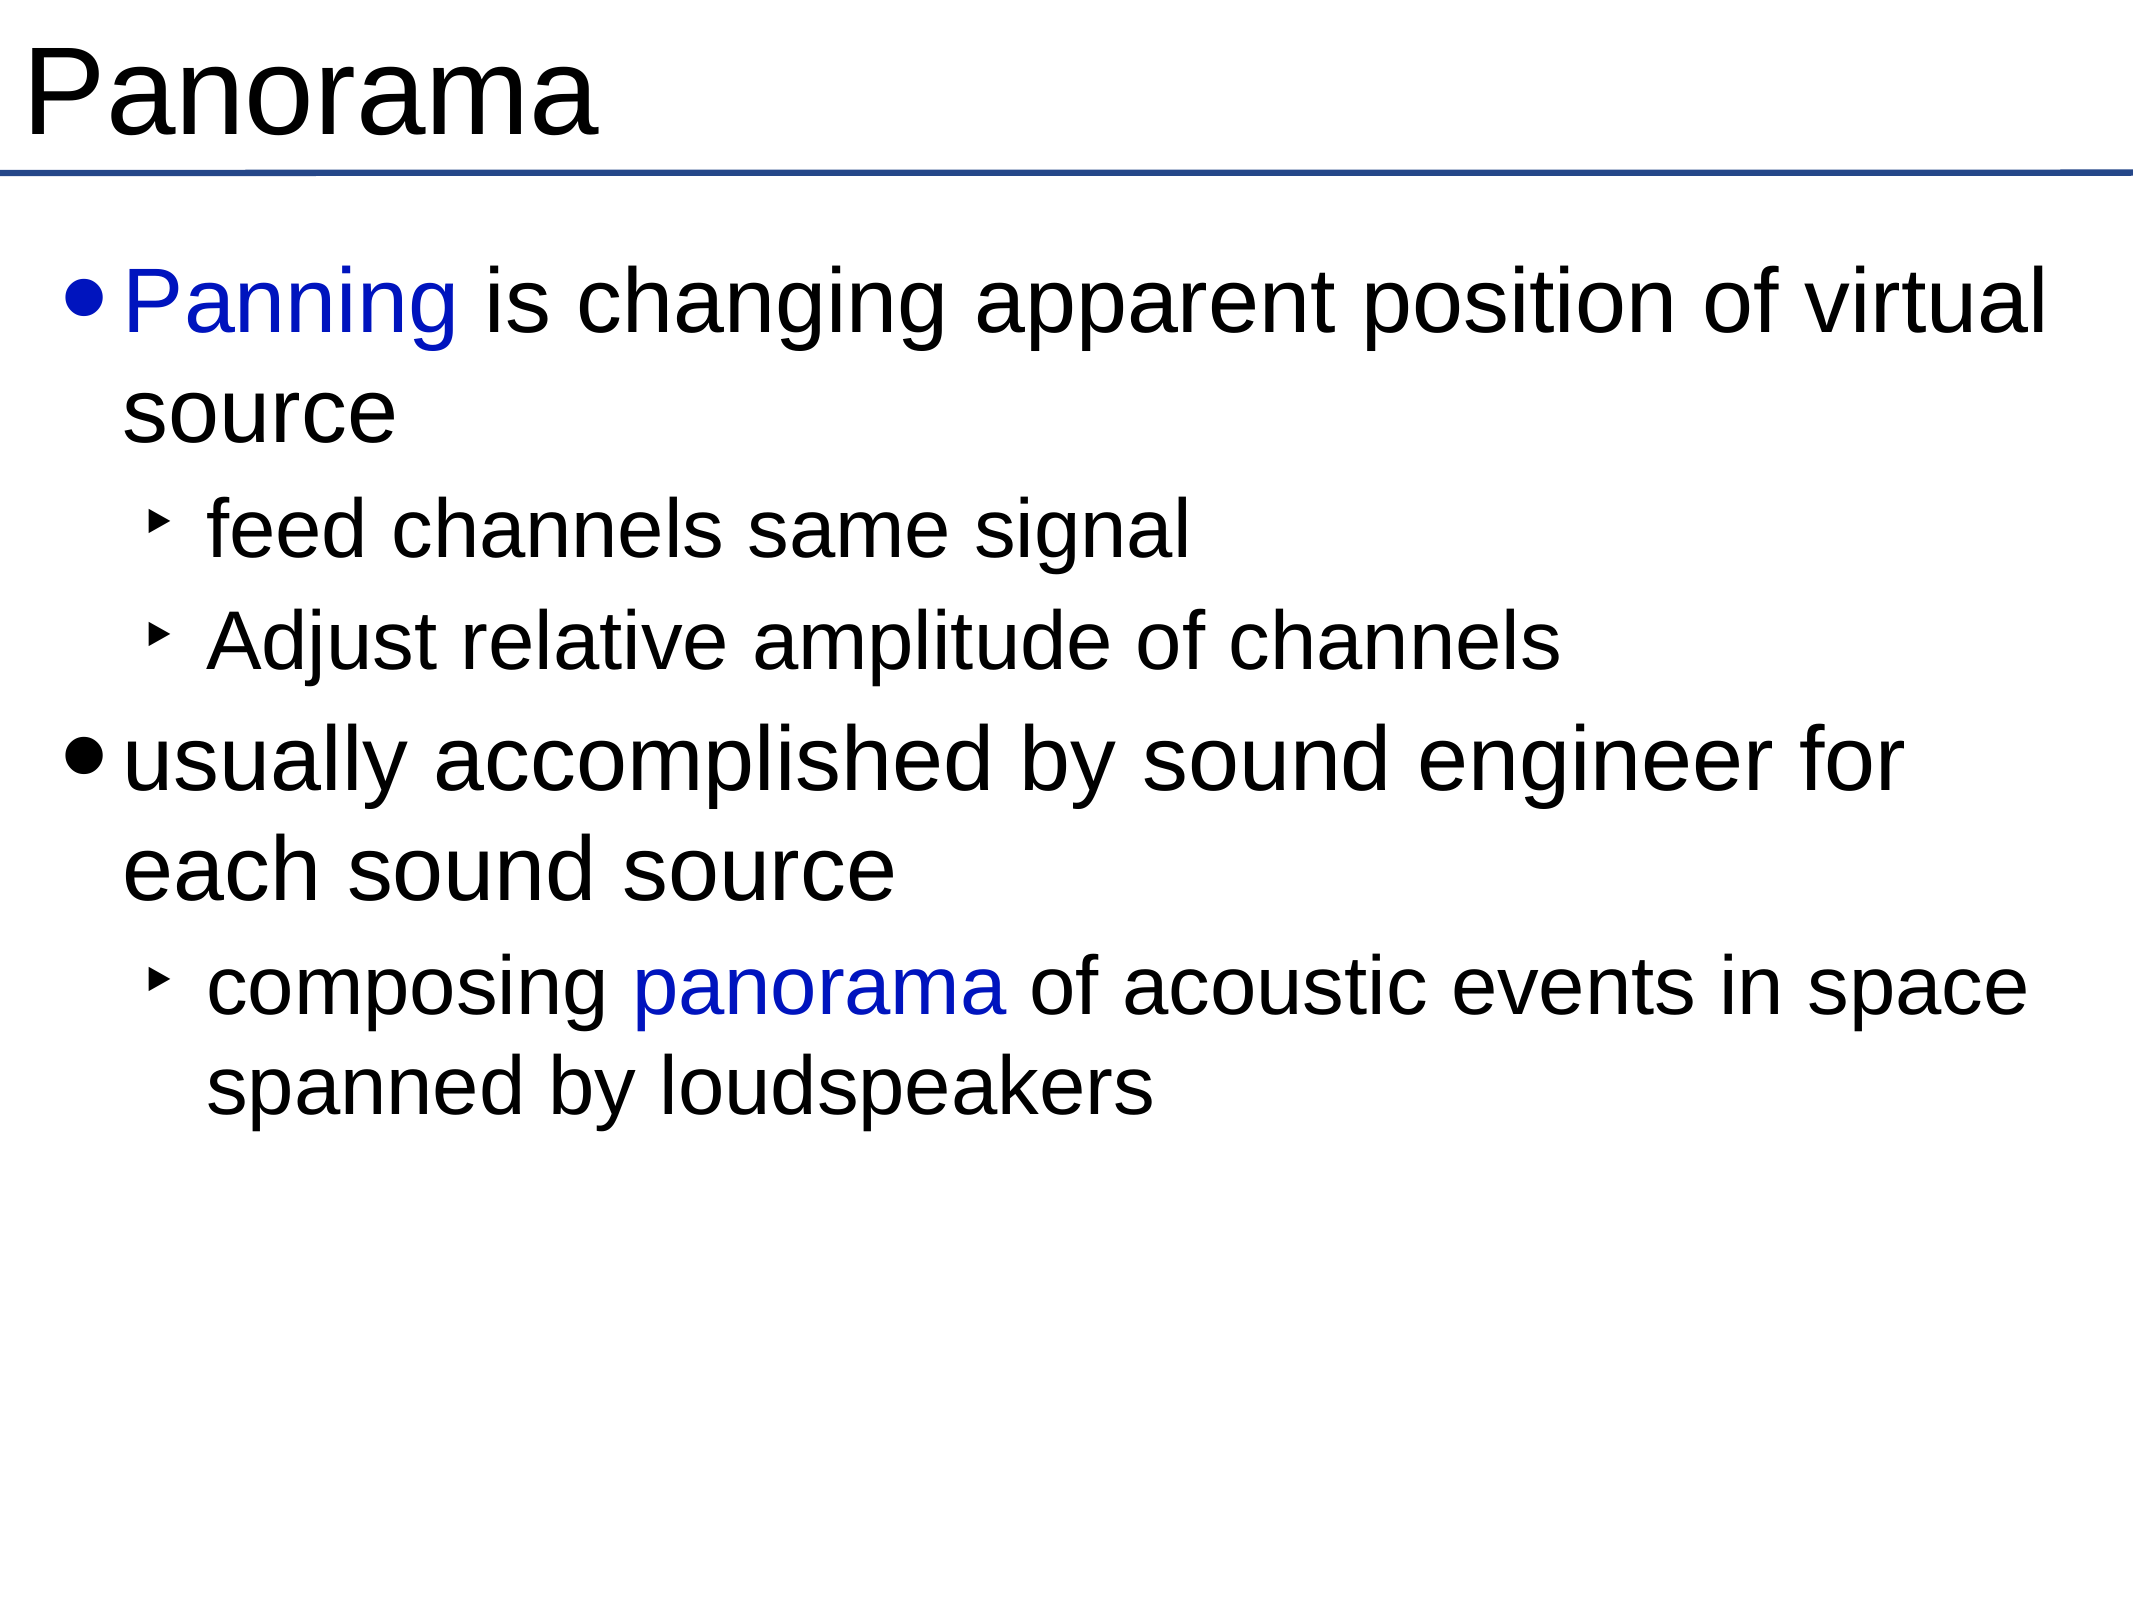

# Panorama
Panning is changing apparent position of virtual source
feed channels same signal
Adjust relative amplitude of channels
usually accomplished by sound engineer for each sound source
composing panorama of acoustic events in space spanned by loudspeakers